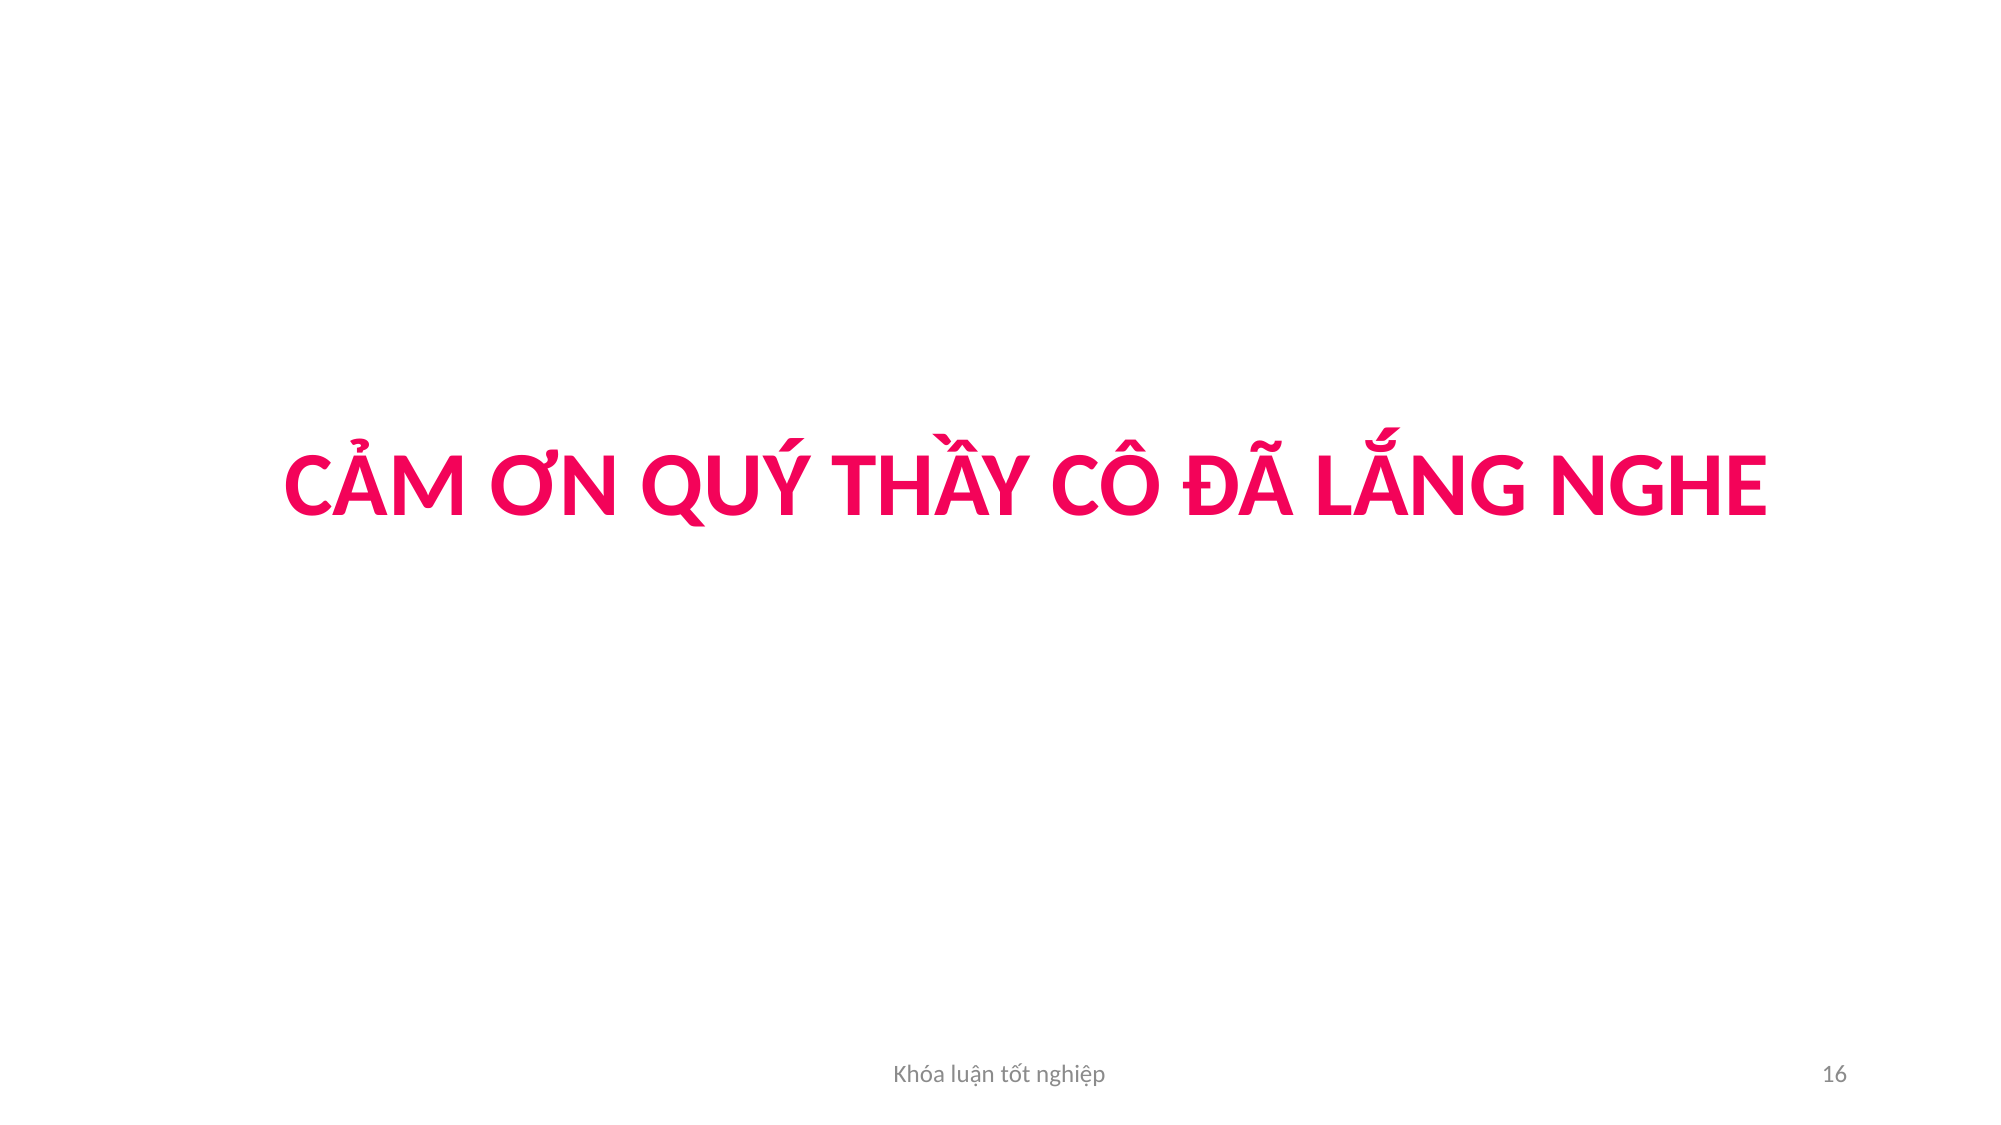

CẢM ƠN QUÝ THẦY CÔ ĐÃ LẮNG NGHE
Khóa luận tốt nghiệp
16